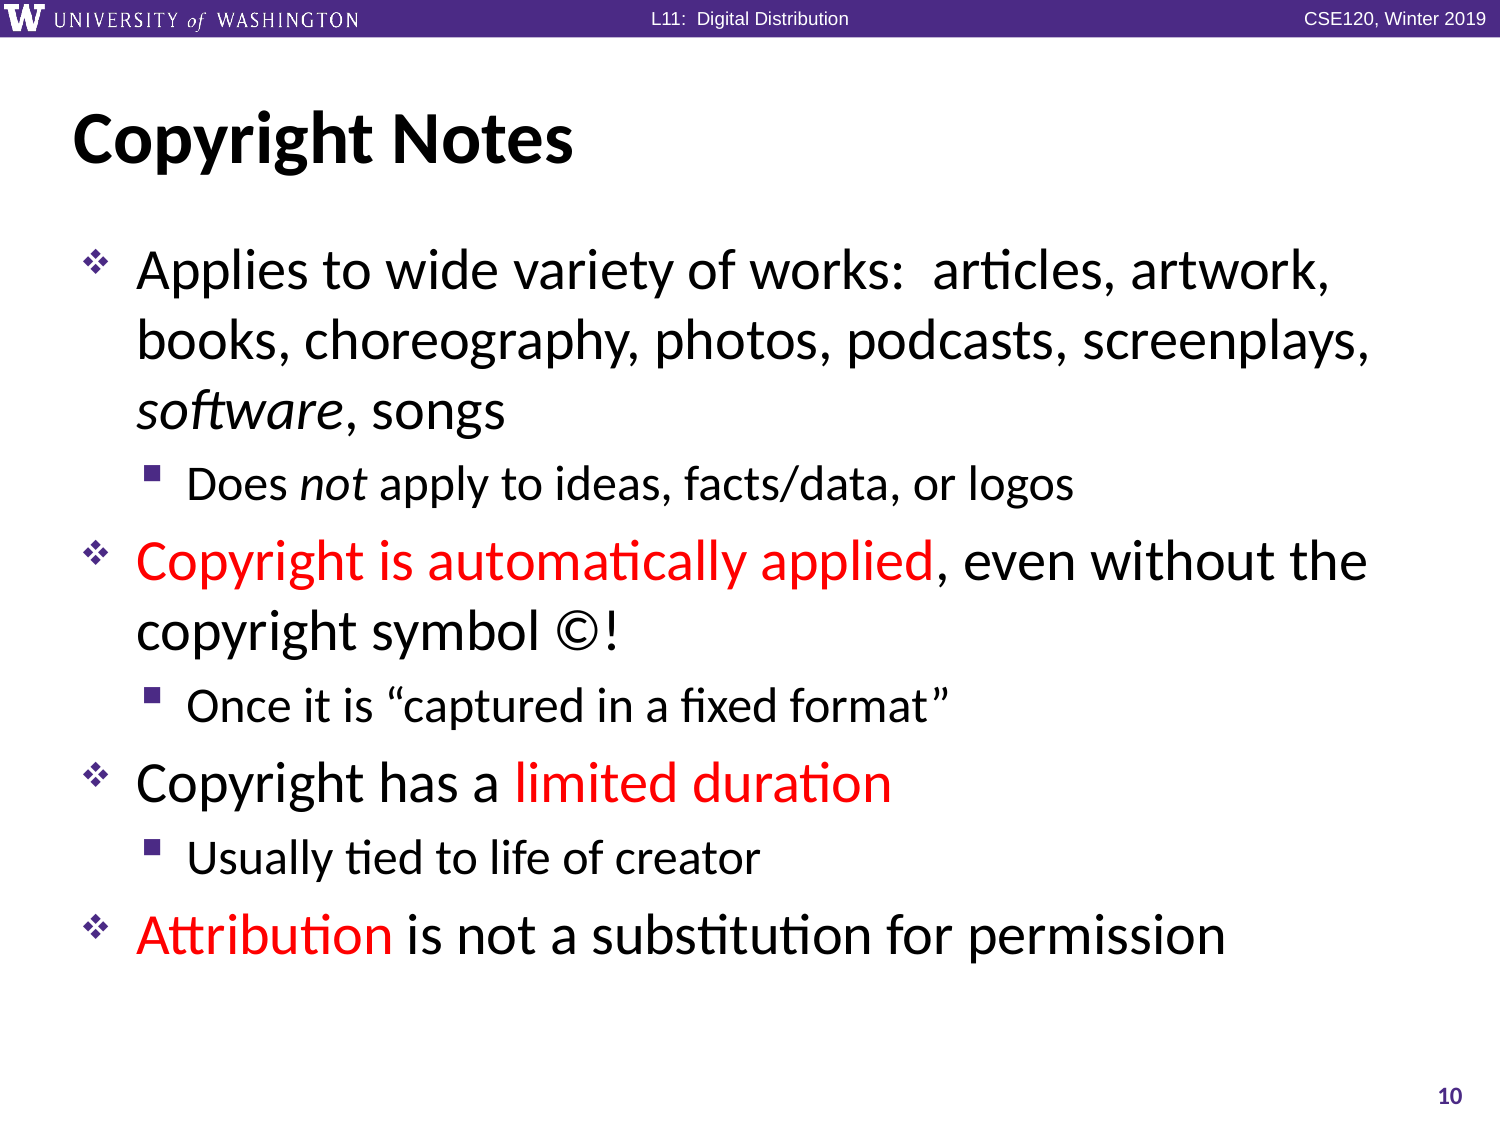

# Copyright Notes
Applies to wide variety of works:  articles, artwork, books, choreography, photos, podcasts, screenplays, software, songs
Does not apply to ideas, facts/data, or logos
Copyright is automatically applied, even without the copyright symbol ©!
Once it is “captured in a fixed format”
Copyright has a limited duration
Usually tied to life of creator
Attribution is not a substitution for permission
10